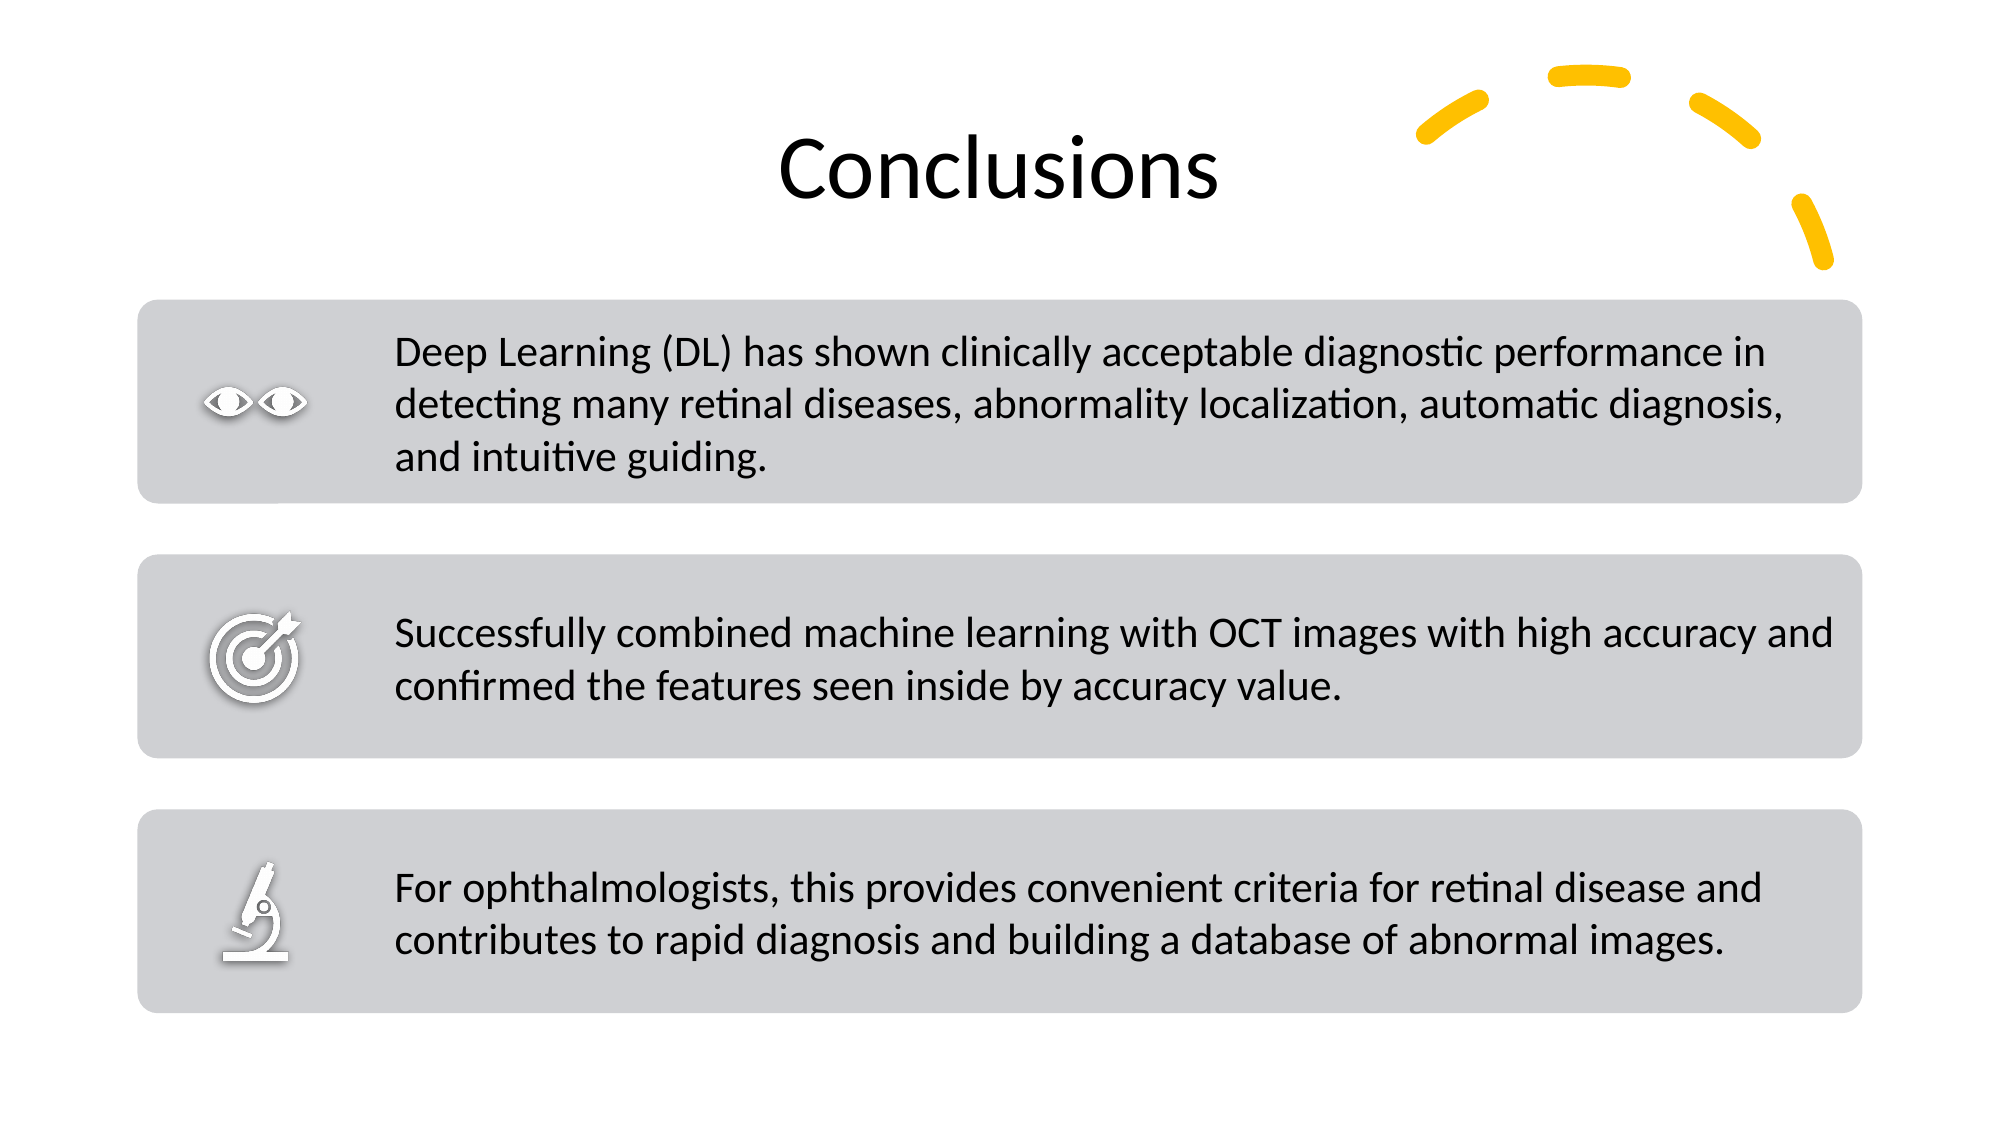

# Conclusions

Deep Learning (DL) has shown clinically acceptable diagnostic performance in detecting many retinal diseases, abnormality localization, automatic diagnosis, and intuitive guiding.
Successfully combined machine learning with OCT images with high accuracy and confirmed the features seen inside by accuracy value.
For ophthalmologists, this provides convenient criteria for retinal disease and contributes to rapid diagnosis and building a database of abnormal images.